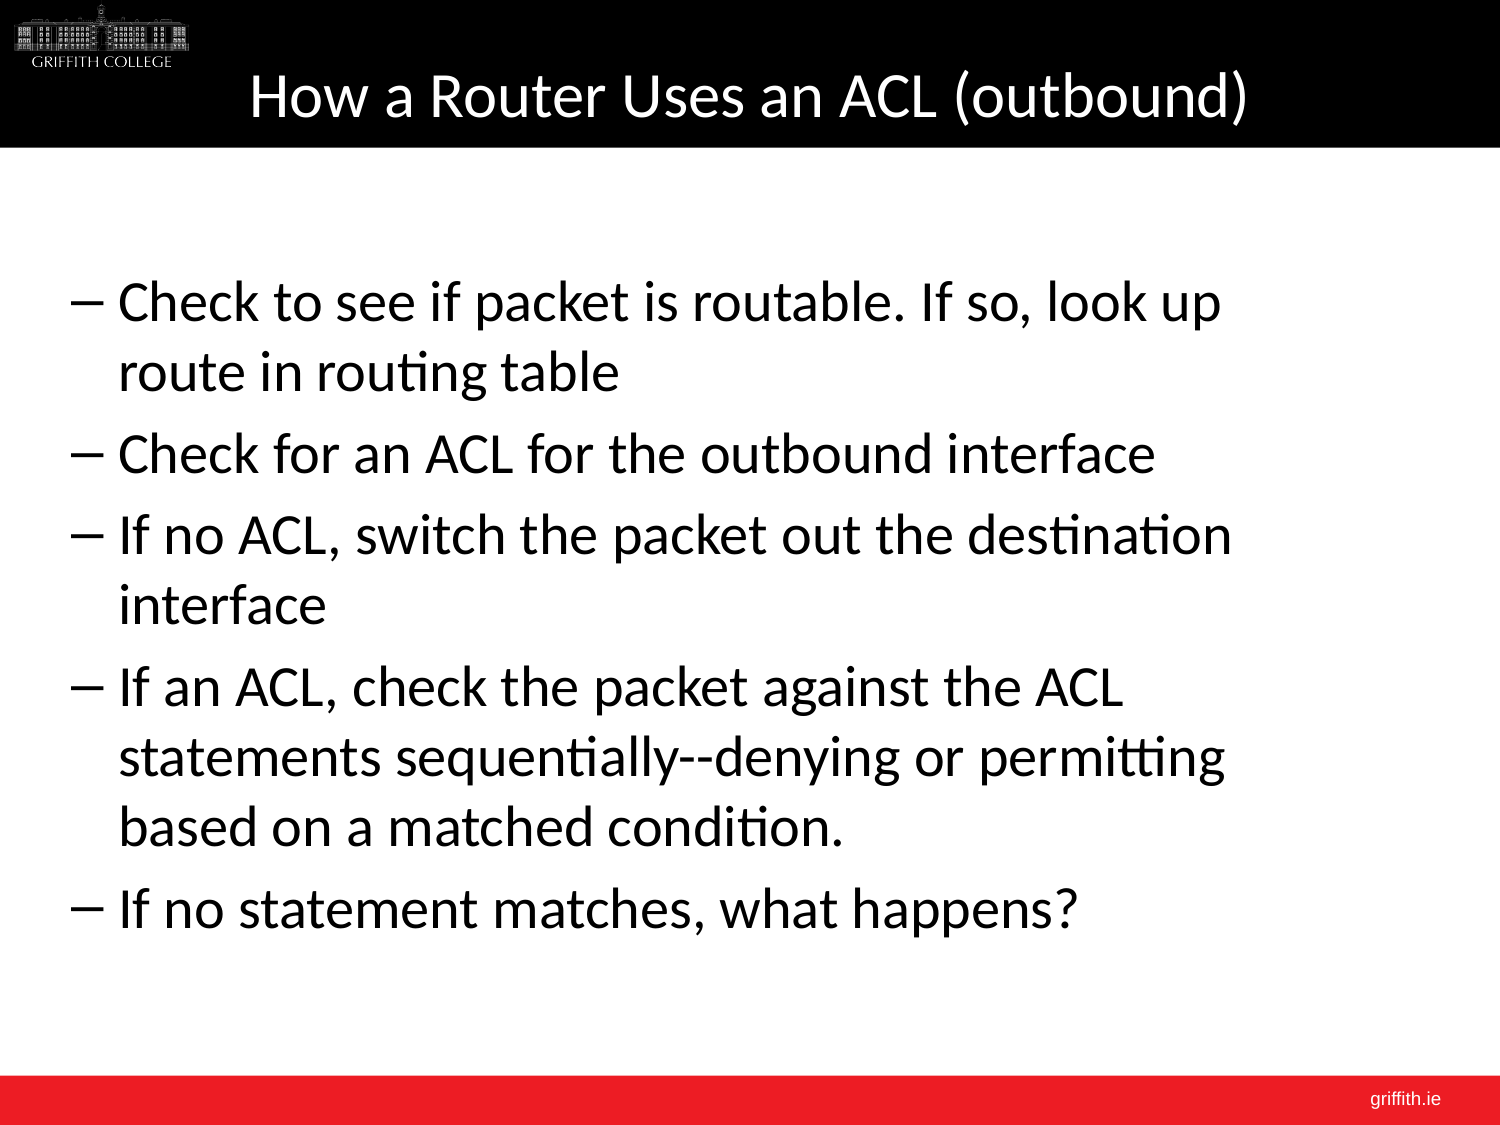

# How a Router Uses an ACL (outbound)
Check to see if packet is routable. If so, look up route in routing table
Check for an ACL for the outbound interface
If no ACL, switch the packet out the destination interface
If an ACL, check the packet against the ACL statements sequentially--denying or permitting based on a matched condition.
If no statement matches, what happens?